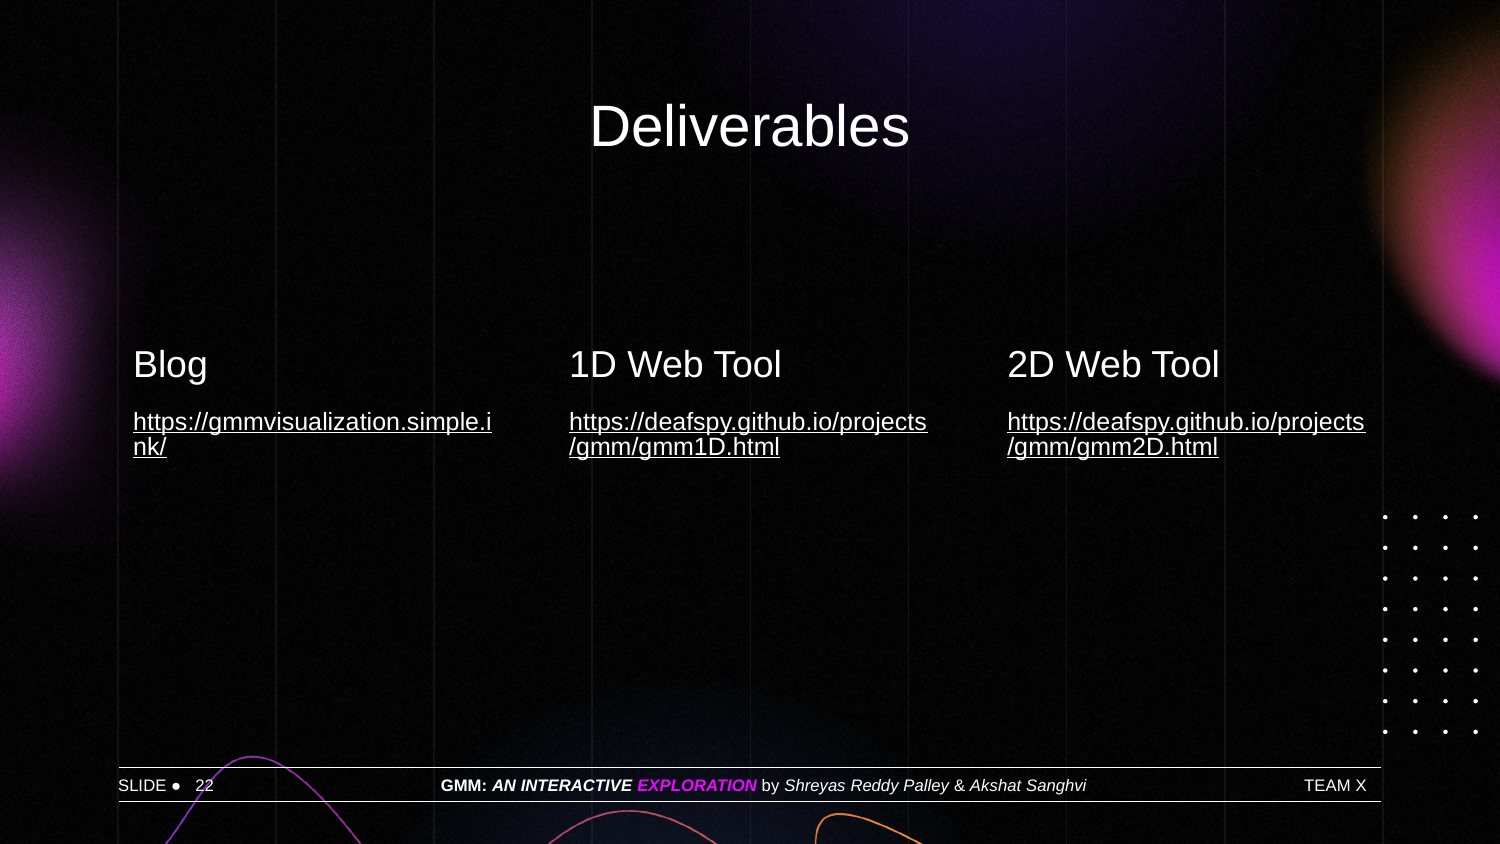

# Deliverables
Blog
1D Web Tool
2D Web Tool
https://gmmvisualization.simple.ink/
https://deafspy.github.io/projects/gmm/gmm1D.html
https://deafspy.github.io/projects/gmm/gmm2D.html